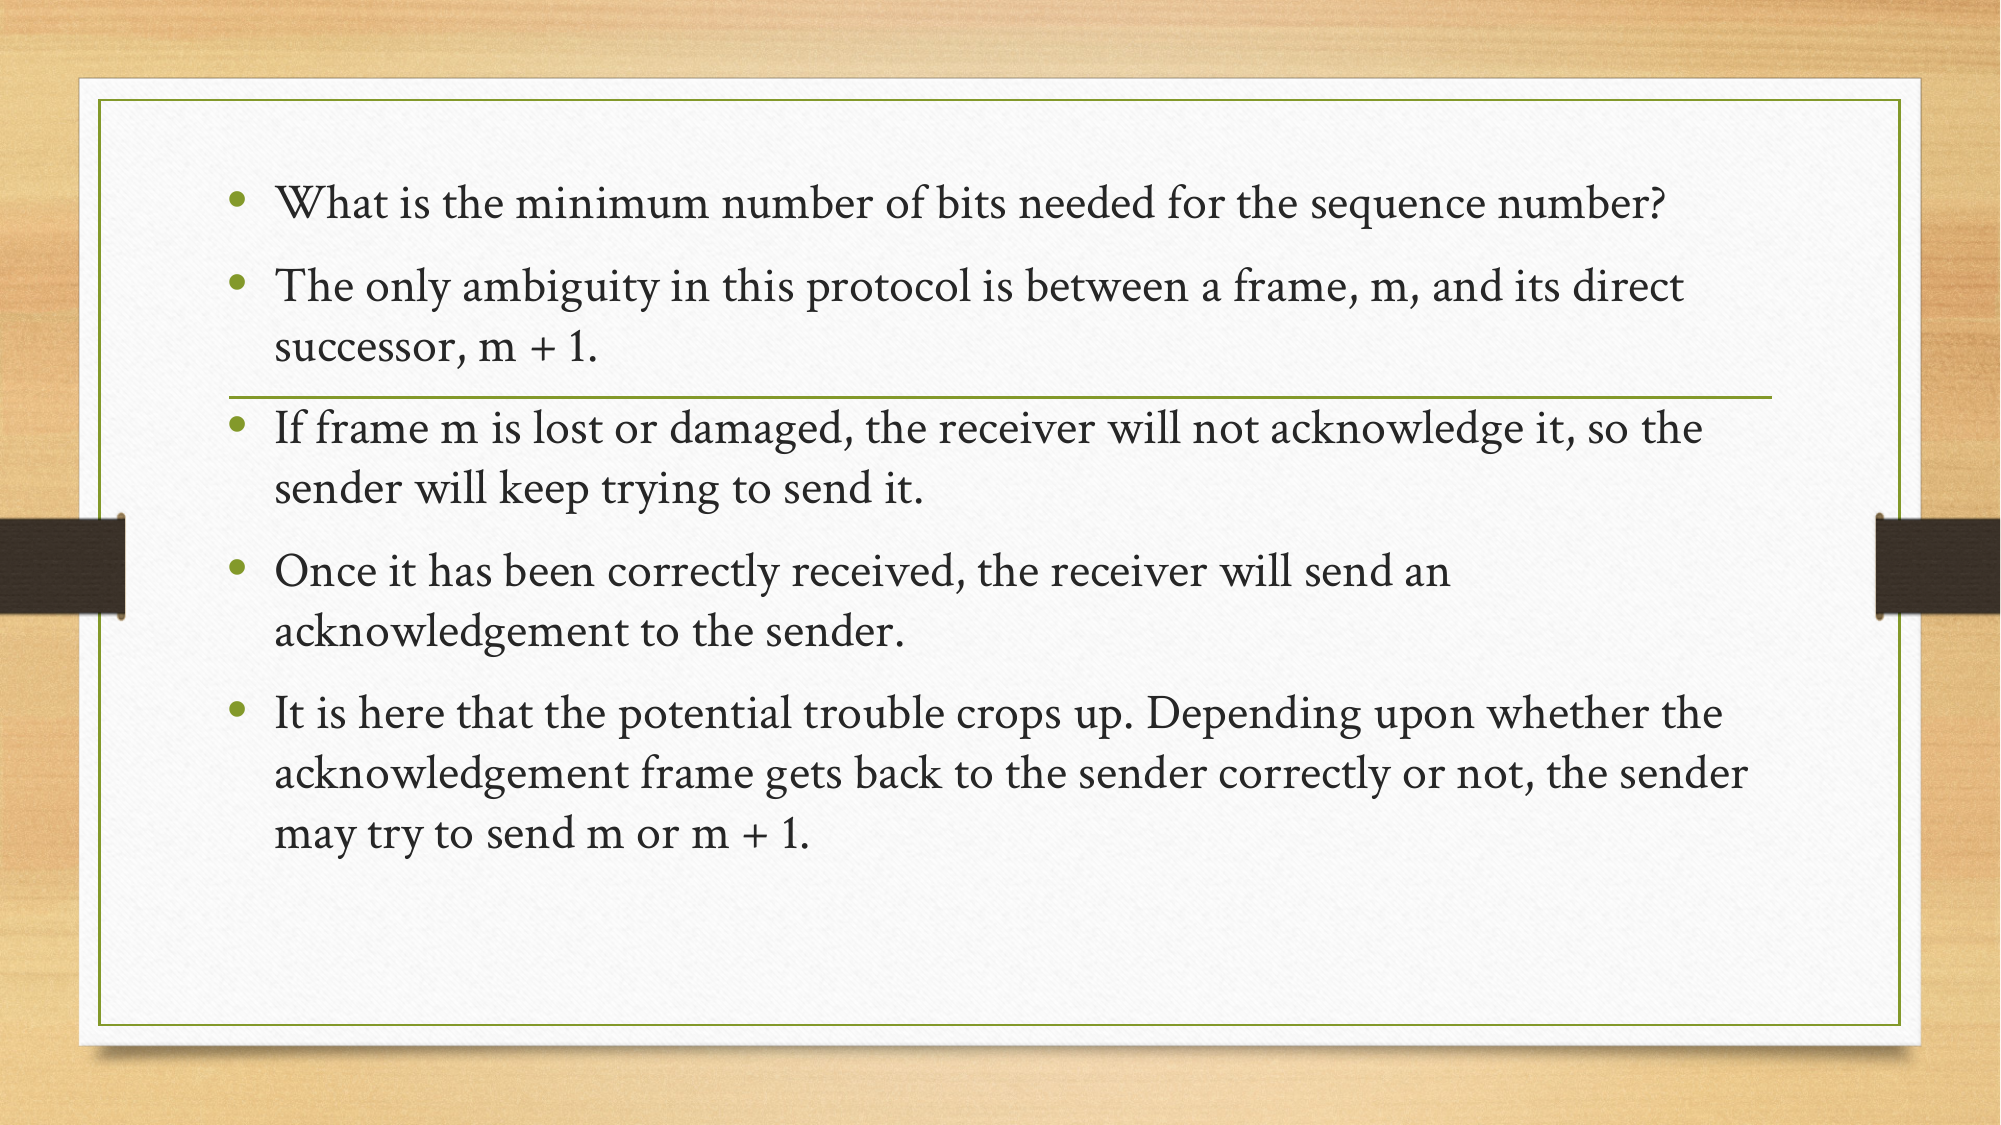

What is the minimum number of bits needed for the sequence number?
The only ambiguity in this protocol is between a frame, m, and its direct successor, m + 1.
If frame m is lost or damaged, the receiver will not acknowledge it, so the sender will keep trying to send it.
Once it has been correctly received, the receiver will send an acknowledgement to the sender.
It is here that the potential trouble crops up. Depending upon whether the acknowledgement frame gets back to the sender correctly or not, the sender may try to send m or m + 1.

#